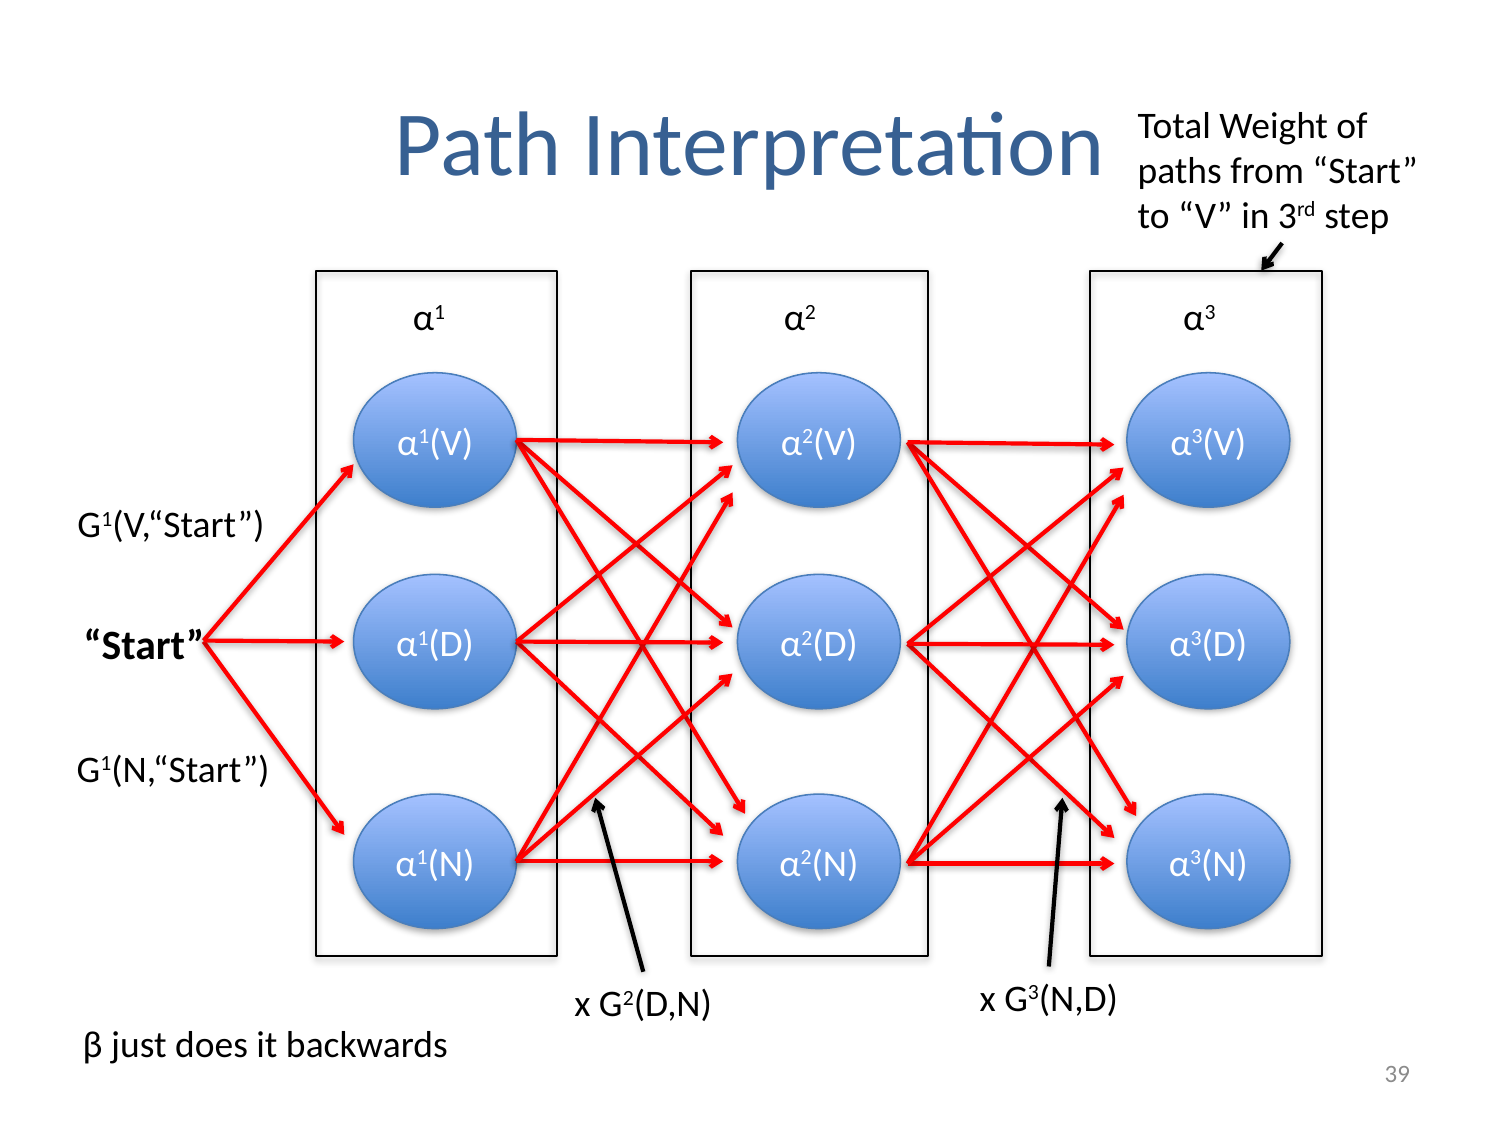

# Path Interpretation
Total Weight of
paths from “Start”
to “V” in 3rd step

α1
α2
α3
α1(V)
α2(V)
α3(V)
G1(V,“Start”)
α1(D)
α2(D)
α3(D)
“Start”
G1(N,“Start”)
α1(N)
α2(N)
α3(N)
x G3(N,D)
x G2(D,N)
β just does it backwards
39